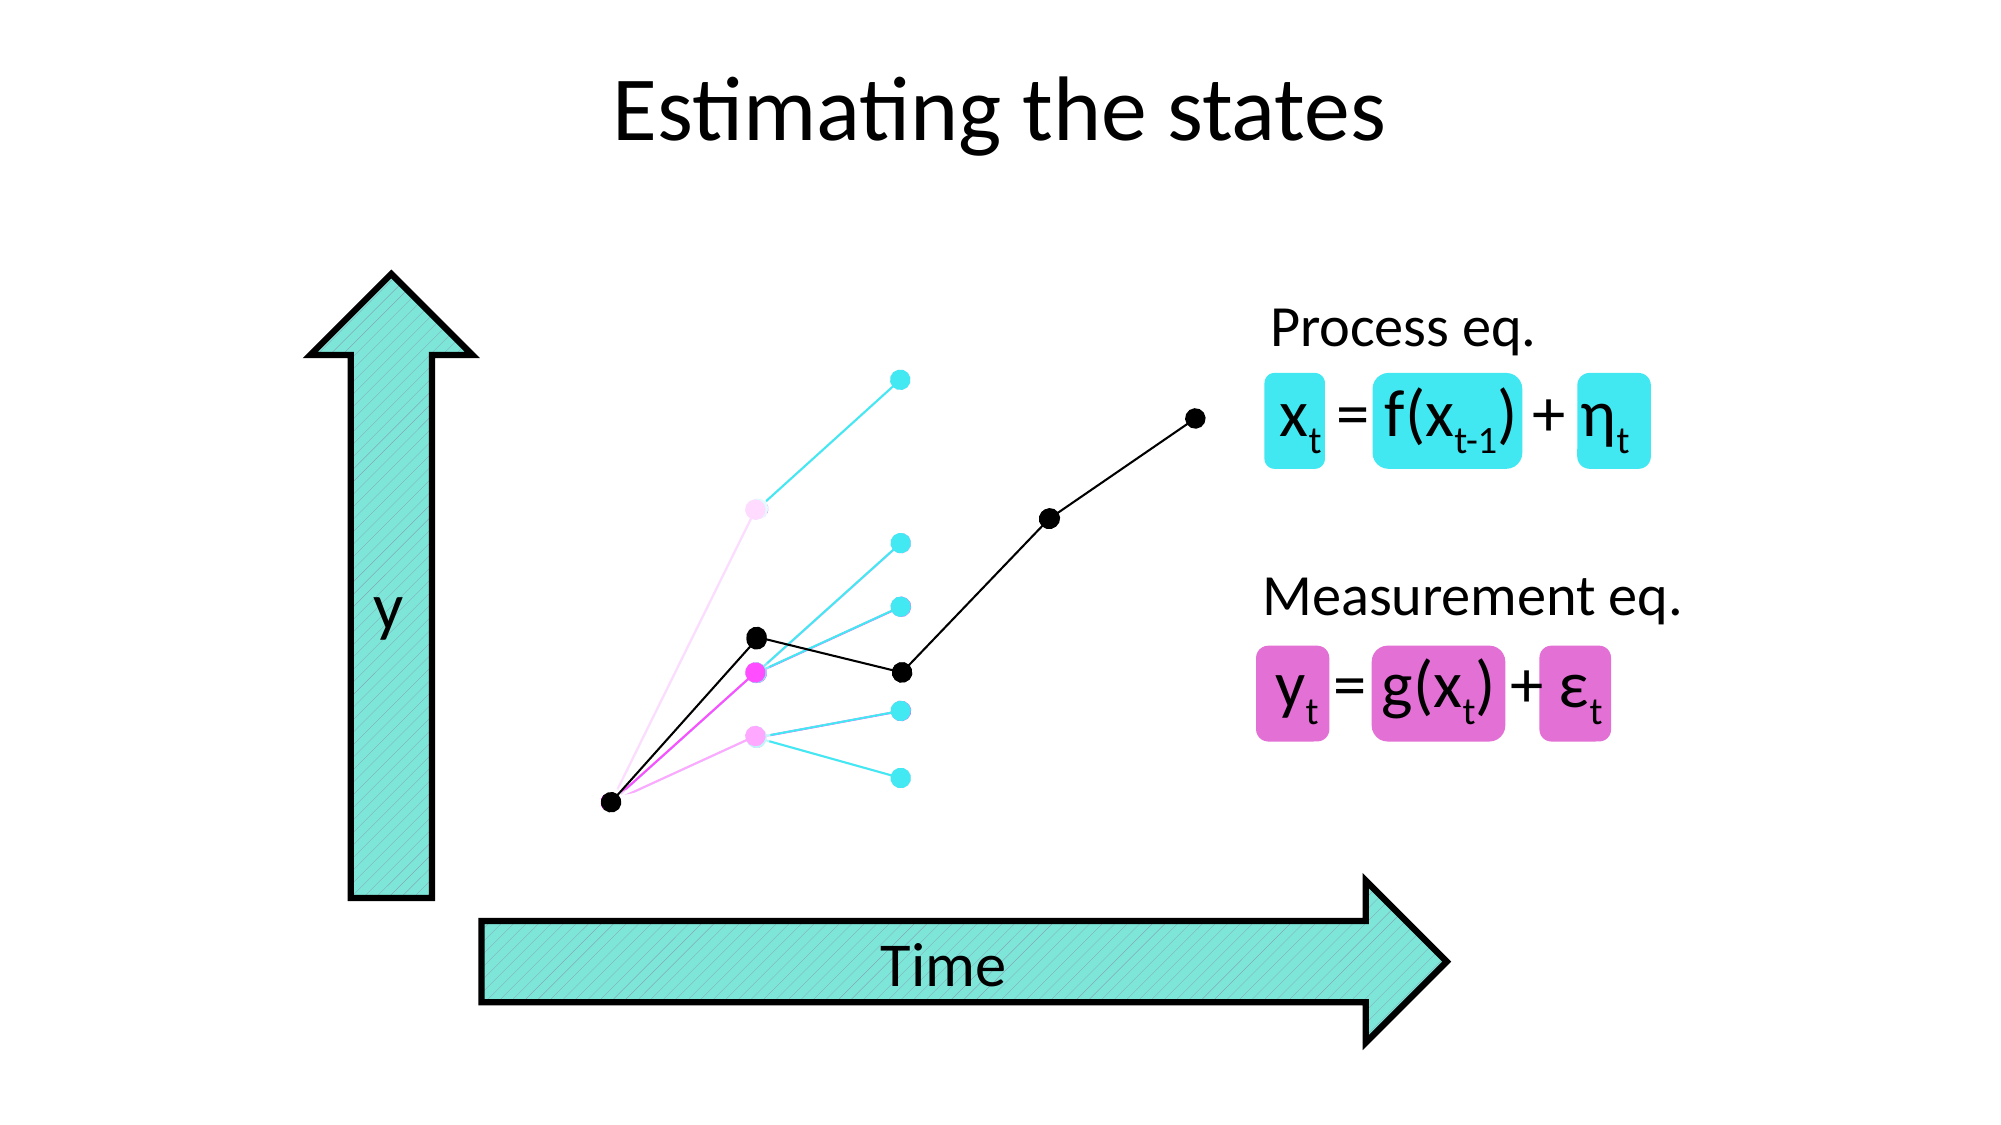

# Estimating the states

Process eq.
xt = f(xt-1) + ηt

Time
Measurement eq.
yt = g(xt) + εt

y